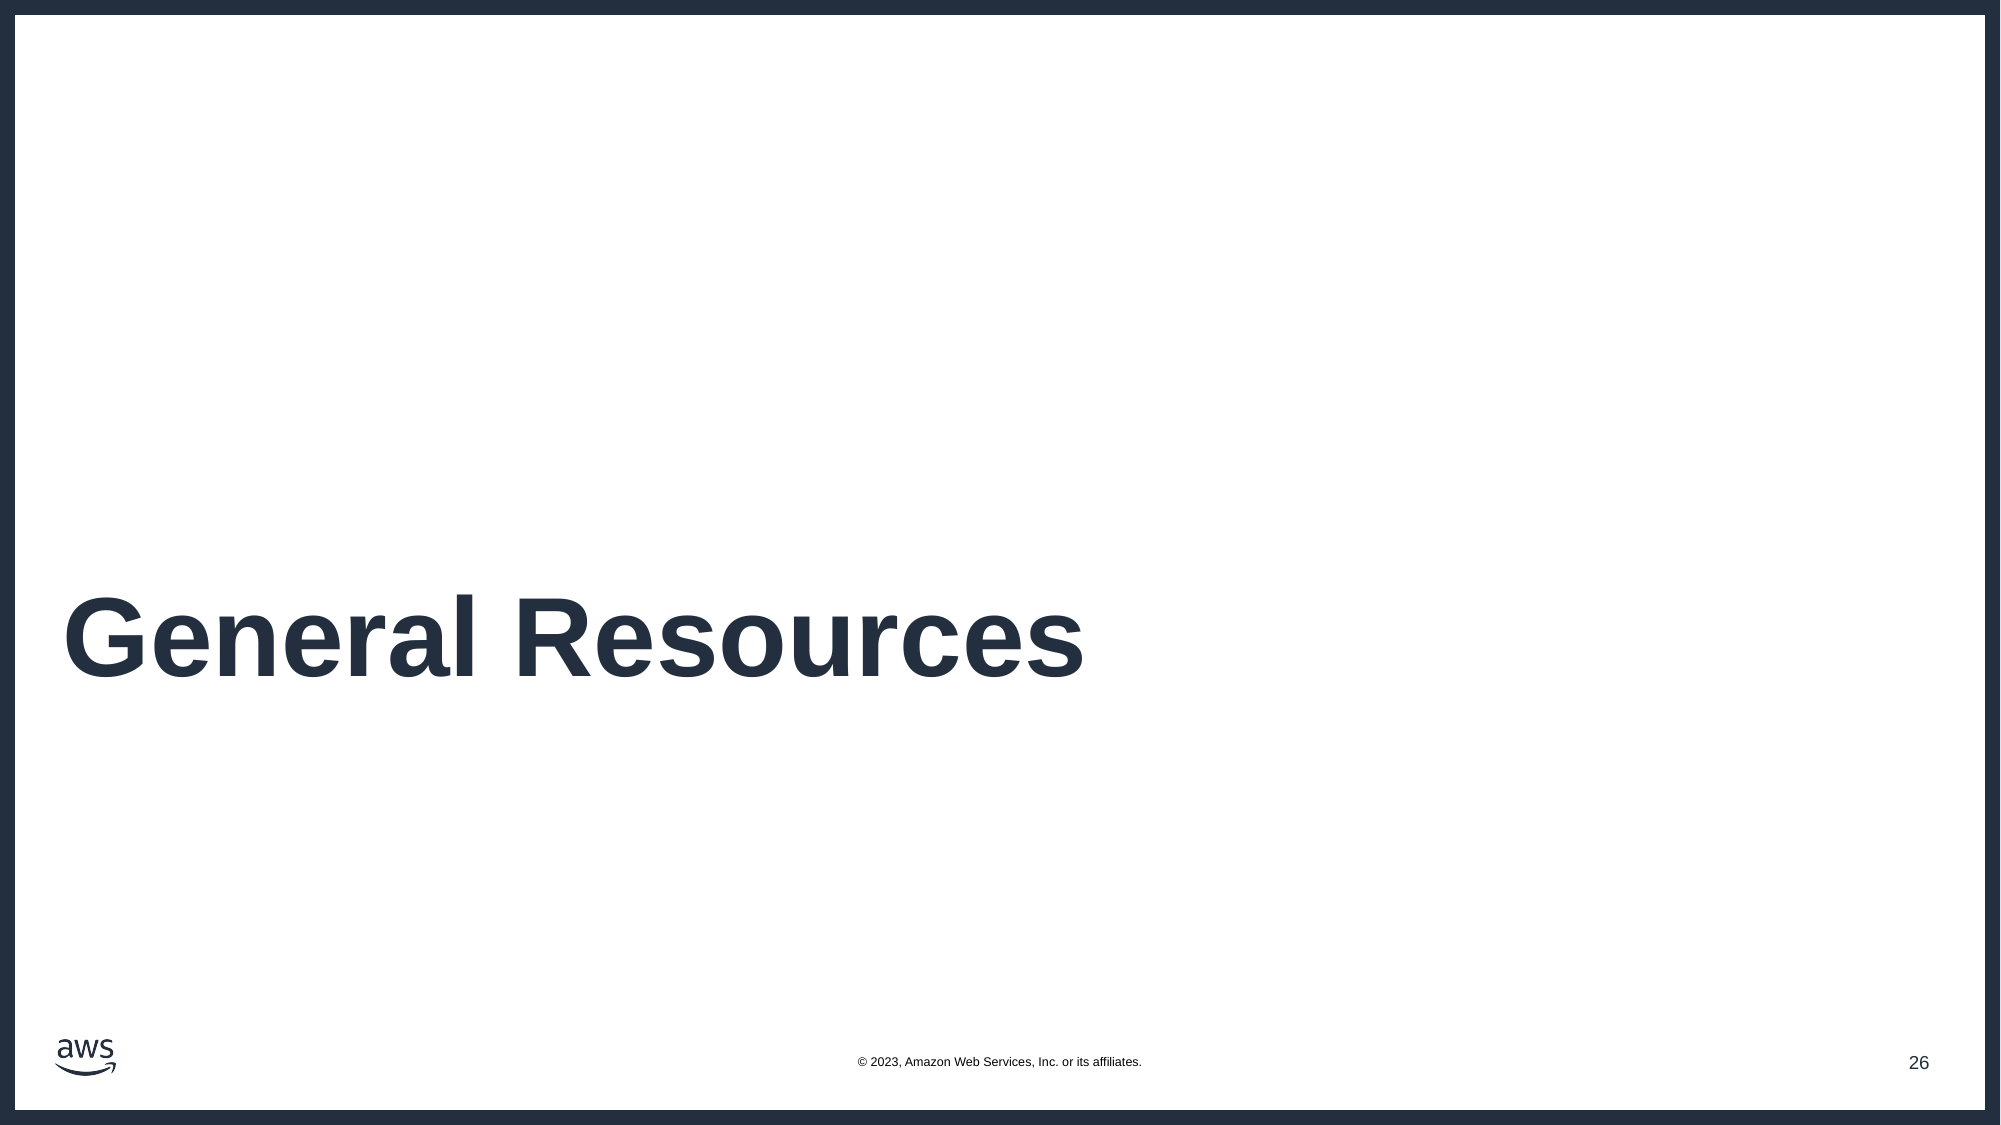

# General Resources
© 2023, Amazon Web Services, Inc. or its affiliates.
26